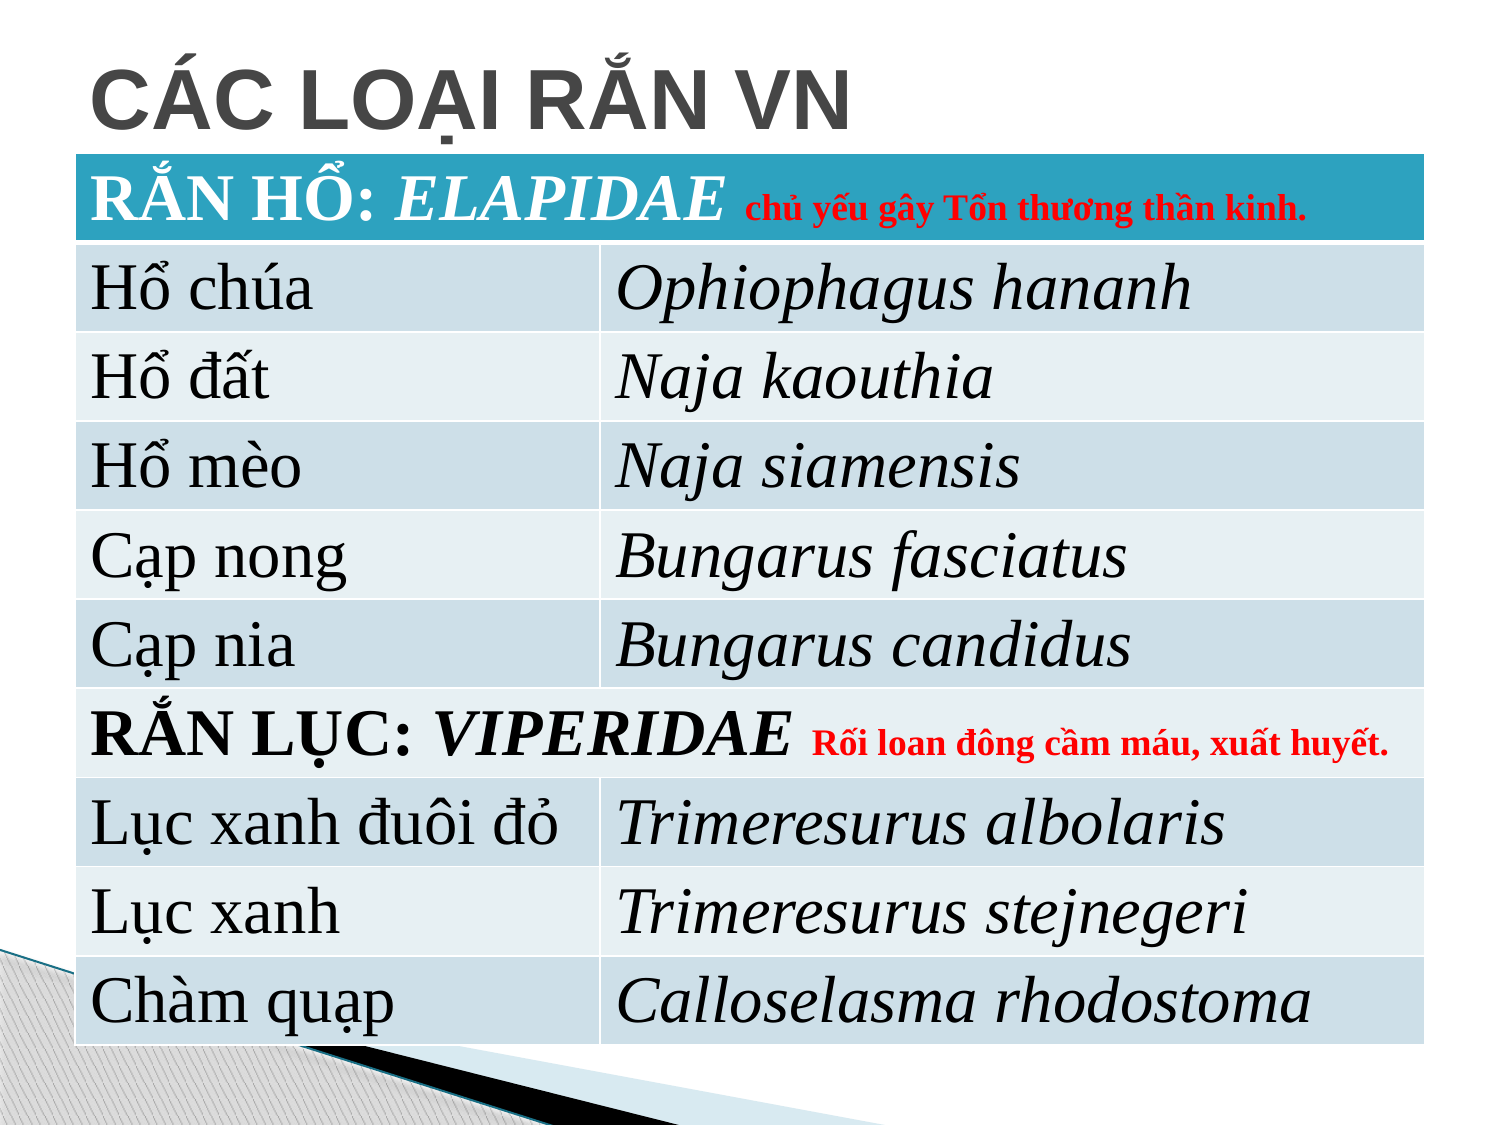

# CÁC LOẠI RẮN VN
| RẮN HỔ: ELAPIDAE chủ yếu gây Tổn thương thần kinh. |  |
| --- | --- |
| Hổ chúa | Ophiophagus hananh |
| Hổ đất | Naja kaouthia |
| Hổ mèo | Naja siamensis |
| Cạp nong | Bungarus fasciatus |
| Cạp nia | Bungarus candidus |
| RẮN LỤC: VIPERIDAE Rối loan đông cầm máu, xuất huyết. |  |
| Lục xanh đuôi đỏ | Trimeresurus albolaris |
| Lục xanh | Trimeresurus stejnegeri |
| Chàm quạp | Calloselasma rhodostoma |